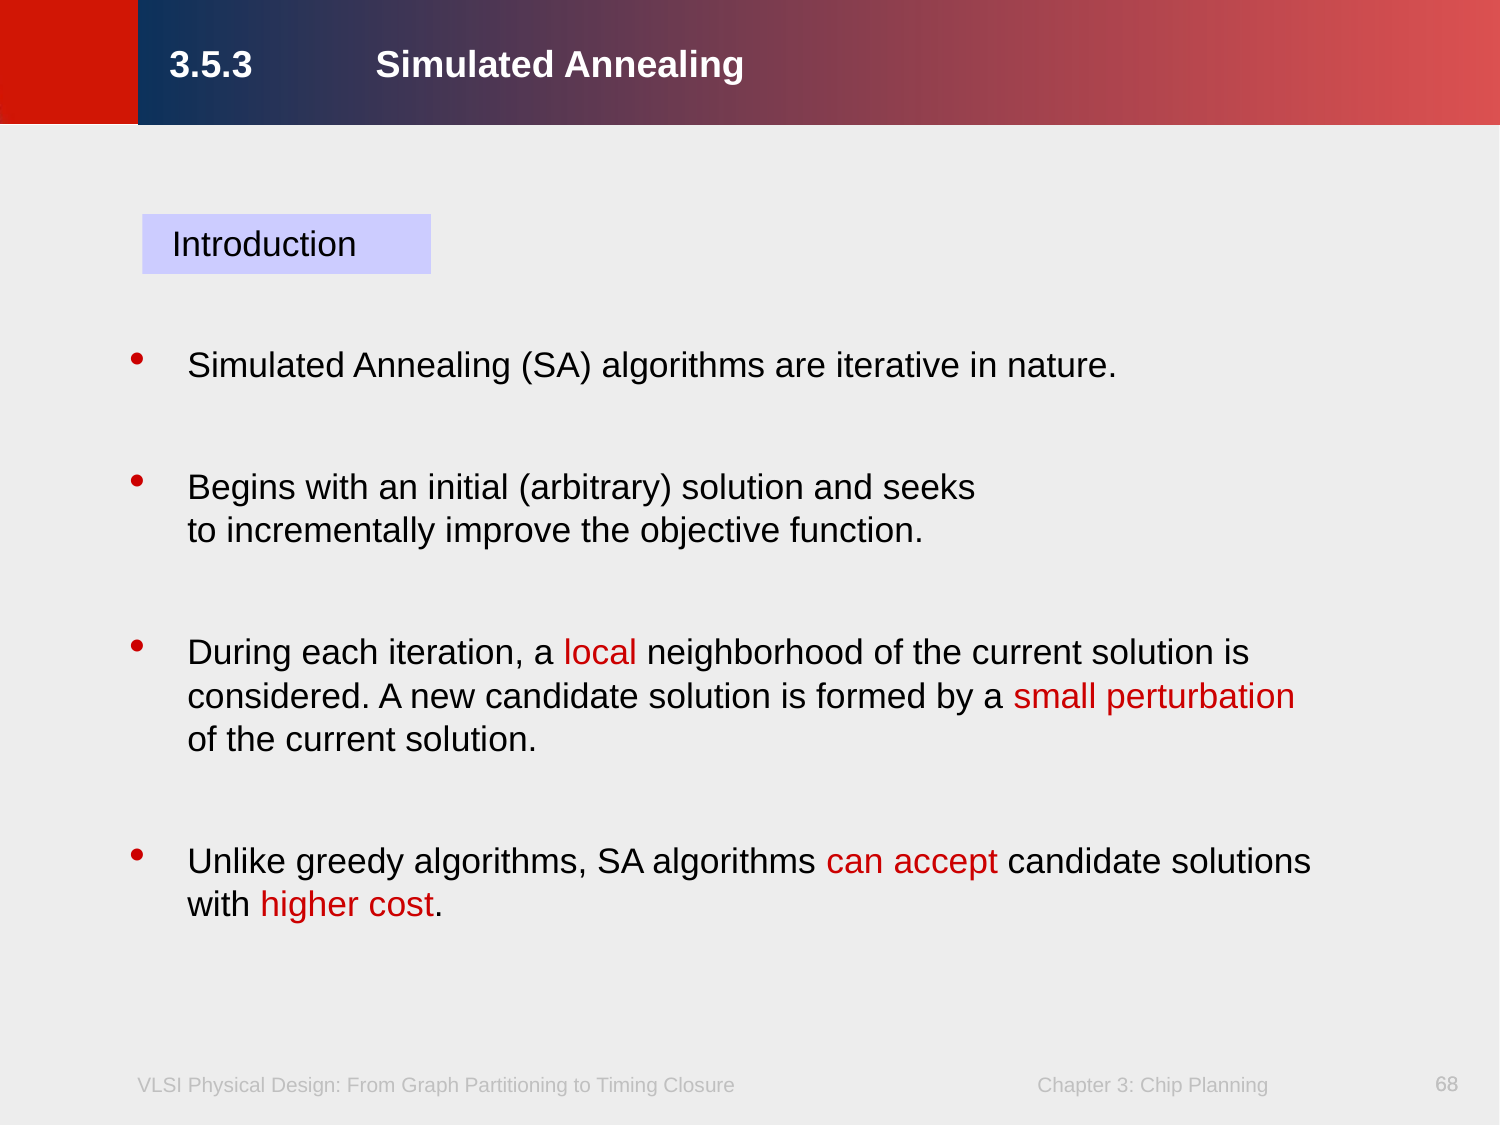

3.5.3	Simulated Annealing

Simulated Annealing (SA) algorithms are iterative in nature.

Begins with an initial (arbitrary) solution and seeks
to incrementally improve the objective function.

During each iteration, a local neighborhood of the current solution is considered. A new candidate solution is formed by a small perturbation
of the current solution.

Unlike greedy algorithms, SA algorithms can accept candidate solutions
with higher cost.
Introduction
68
68